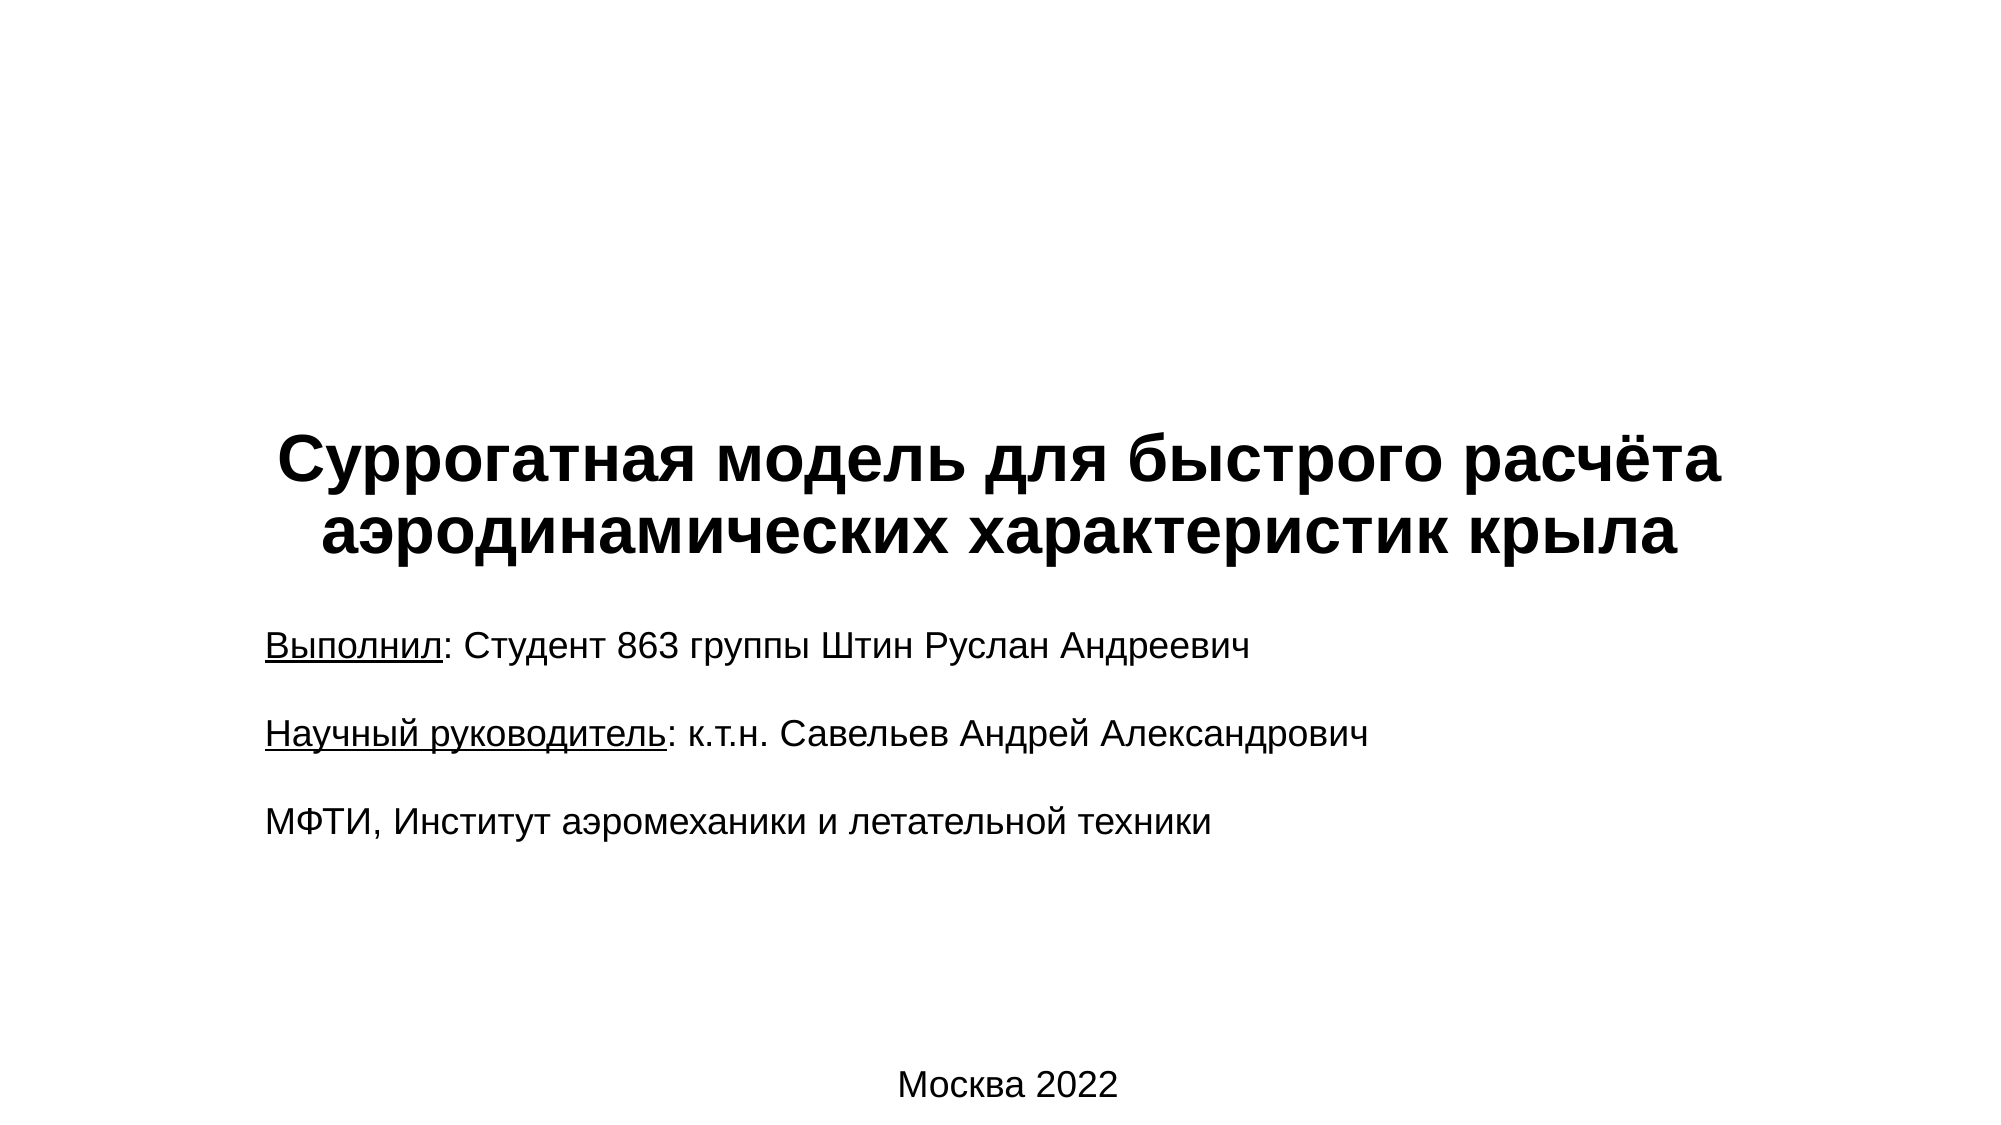

# Суррогатная модель для быстрого расчёта аэродинамических характеристик крыла
Выполнил: Студент 863 группы Штин Руслан Андреевич
Научный руководитель: к.т.н. Савельев Андрей Александрович
МФТИ, Институт аэромеханики и летательной техники
Москва 2022